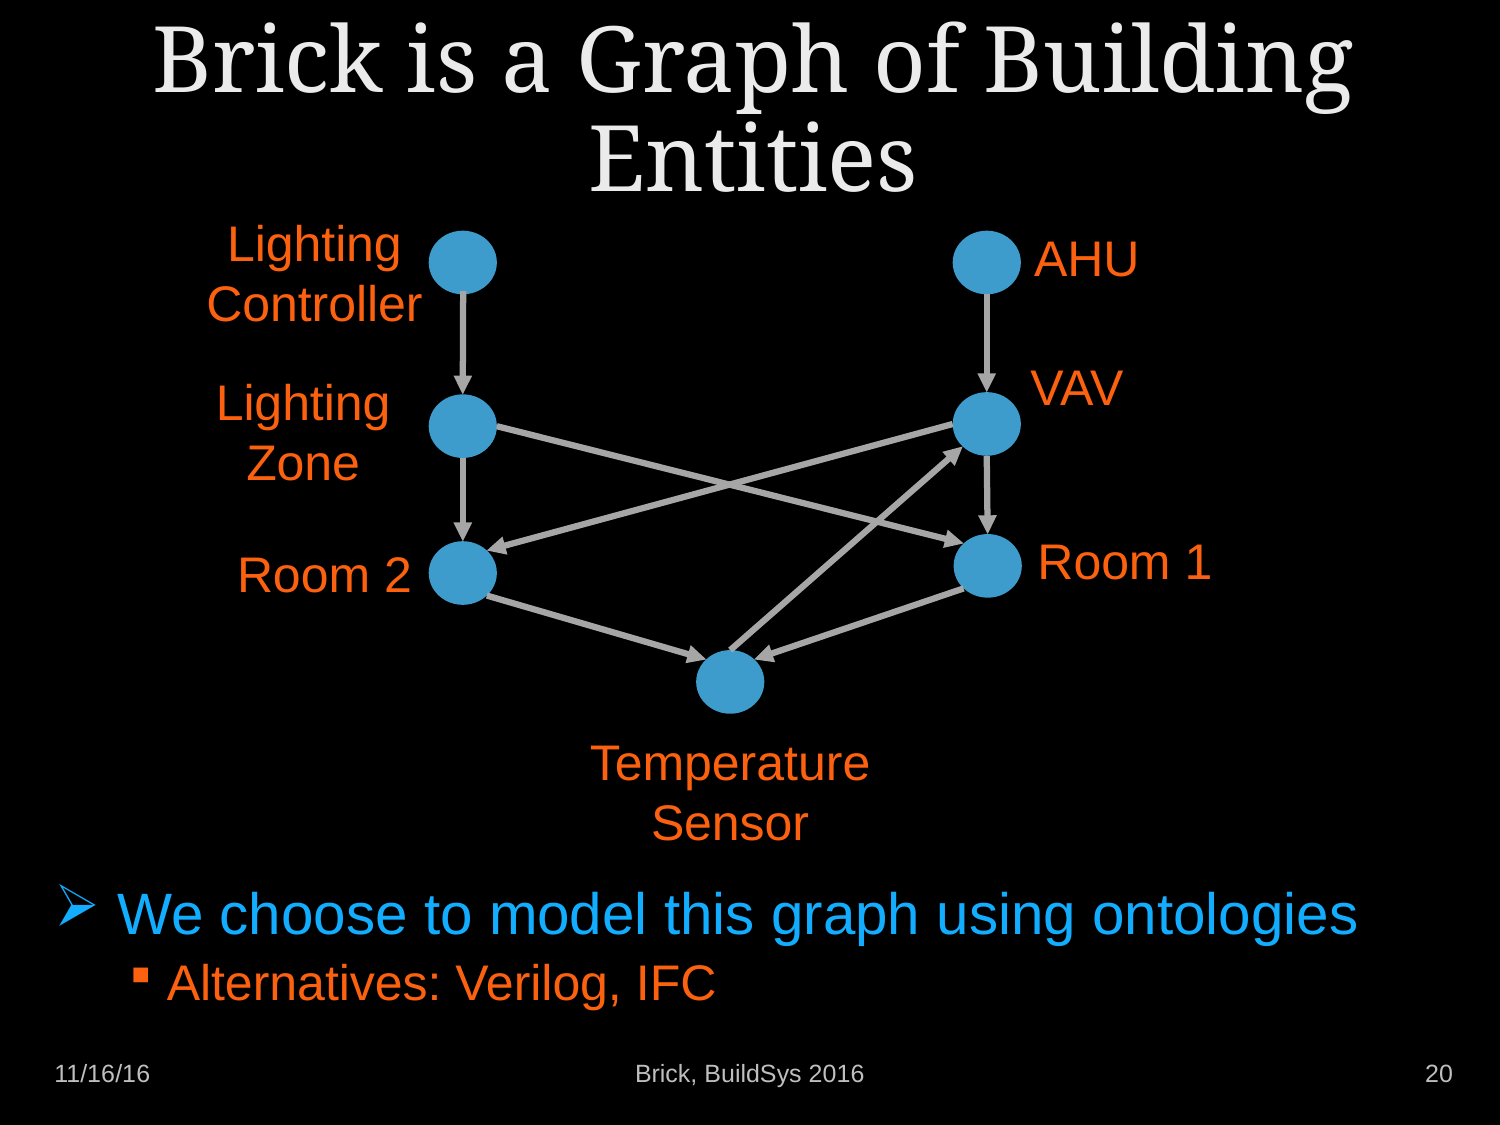

# Brick is a Graph of Building Entities
Lighting
Controller
AHU

VAV
Lighting
Zone

Room 1

Room 2

Temperature
Sensor
 We choose to model this graph using ontologies
Alternatives: Verilog, IFC
Brick, BuildSys 2016
20
11/16/16